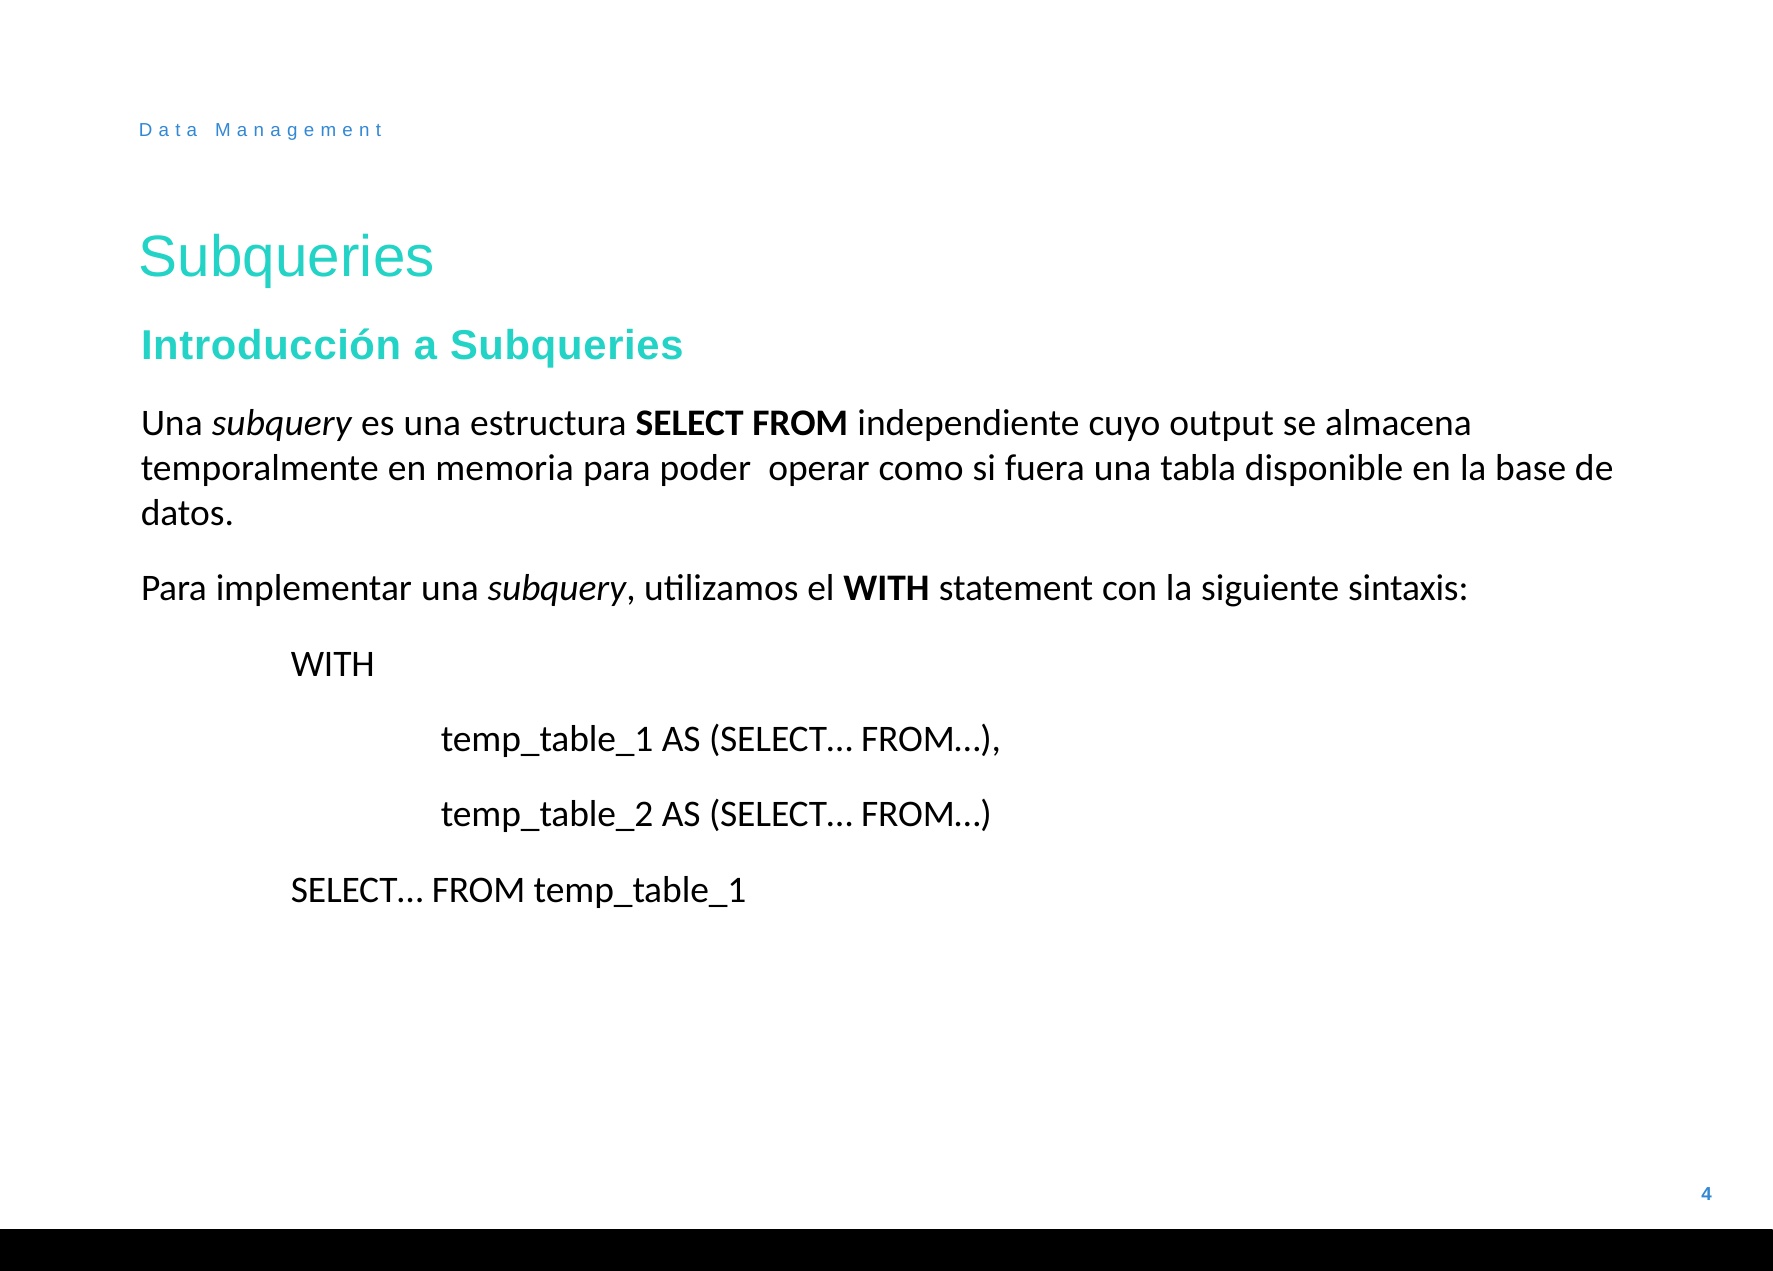

Data Management

# Subqueries
Introducción a Subqueries
Una subquery es una estructura SELECT FROM independiente cuyo output se almacena temporalmente en memoria para poder  operar como si fuera una tabla disponible en la base de datos.
Para implementar una subquery, utilizamos el WITH statement con la siguiente sintaxis:
	WITH
		temp_table_1 AS (SELECT… FROM…),
		temp_table_2 AS (SELECT… FROM…)
	SELECT… FROM temp_table_1
4